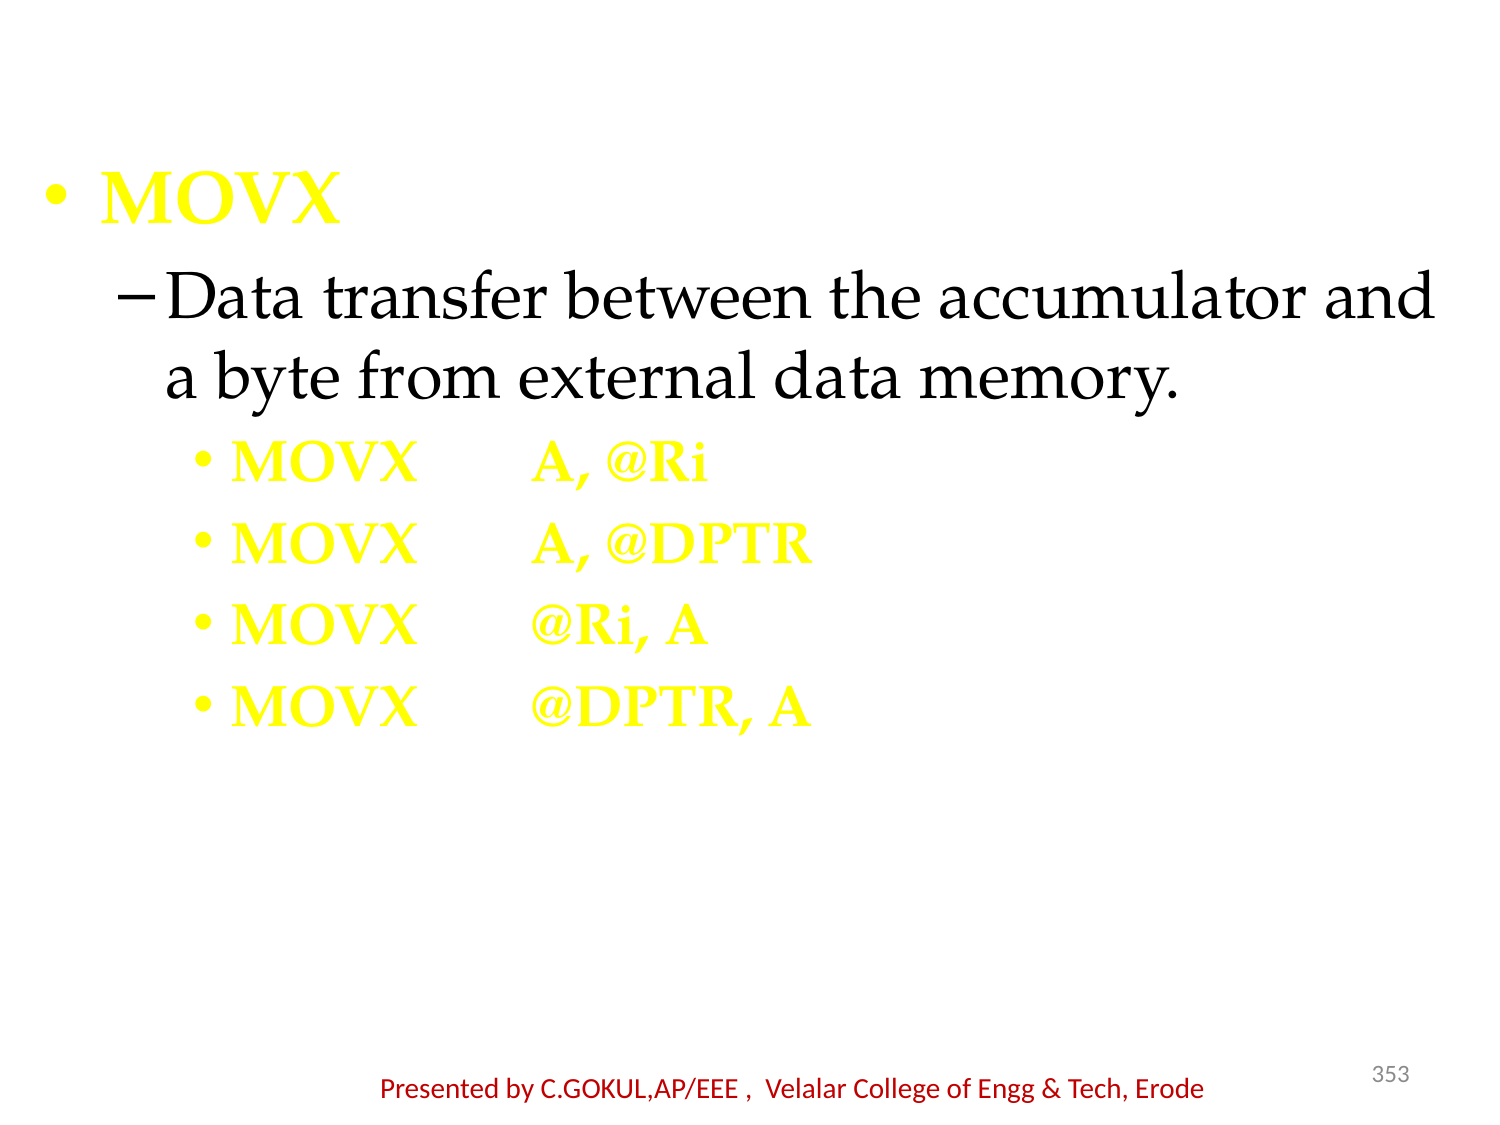

MOVX
Data transfer between the accumulator and a byte from external data memory.
MOVX	A, @Ri
MOVX	A, @DPTR
MOVX	@Ri, A
MOVX	@DPTR, A
353
Presented by C.GOKUL,AP/EEE ,  Velalar College of Engg & Tech, Erode